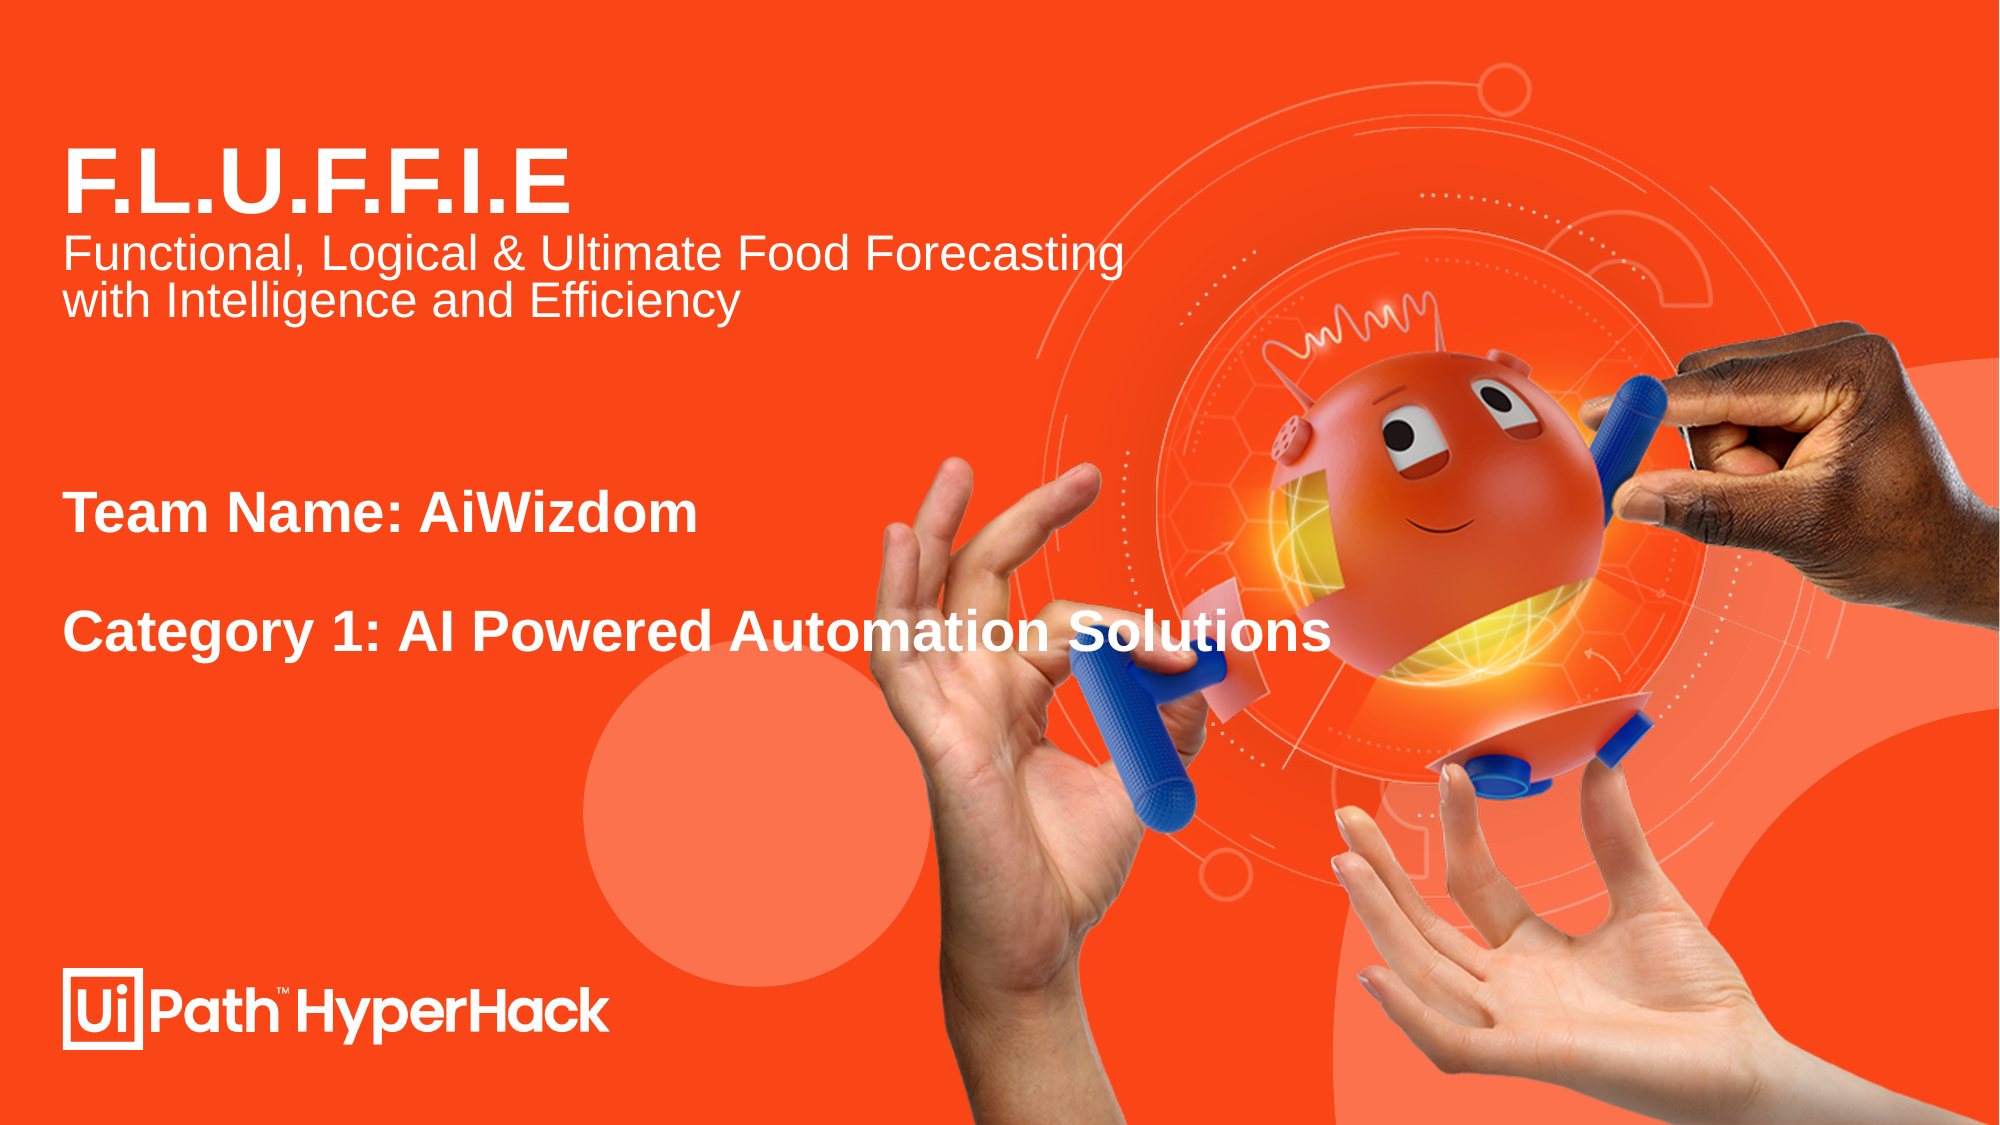

# F.L.U.F.F.I.E
Functional, Logical & Ultimate Food Forecasting
with Intelligence and Efficiency
Team Name: AiWizdom

Category 1: AI Powered Automation Solutions